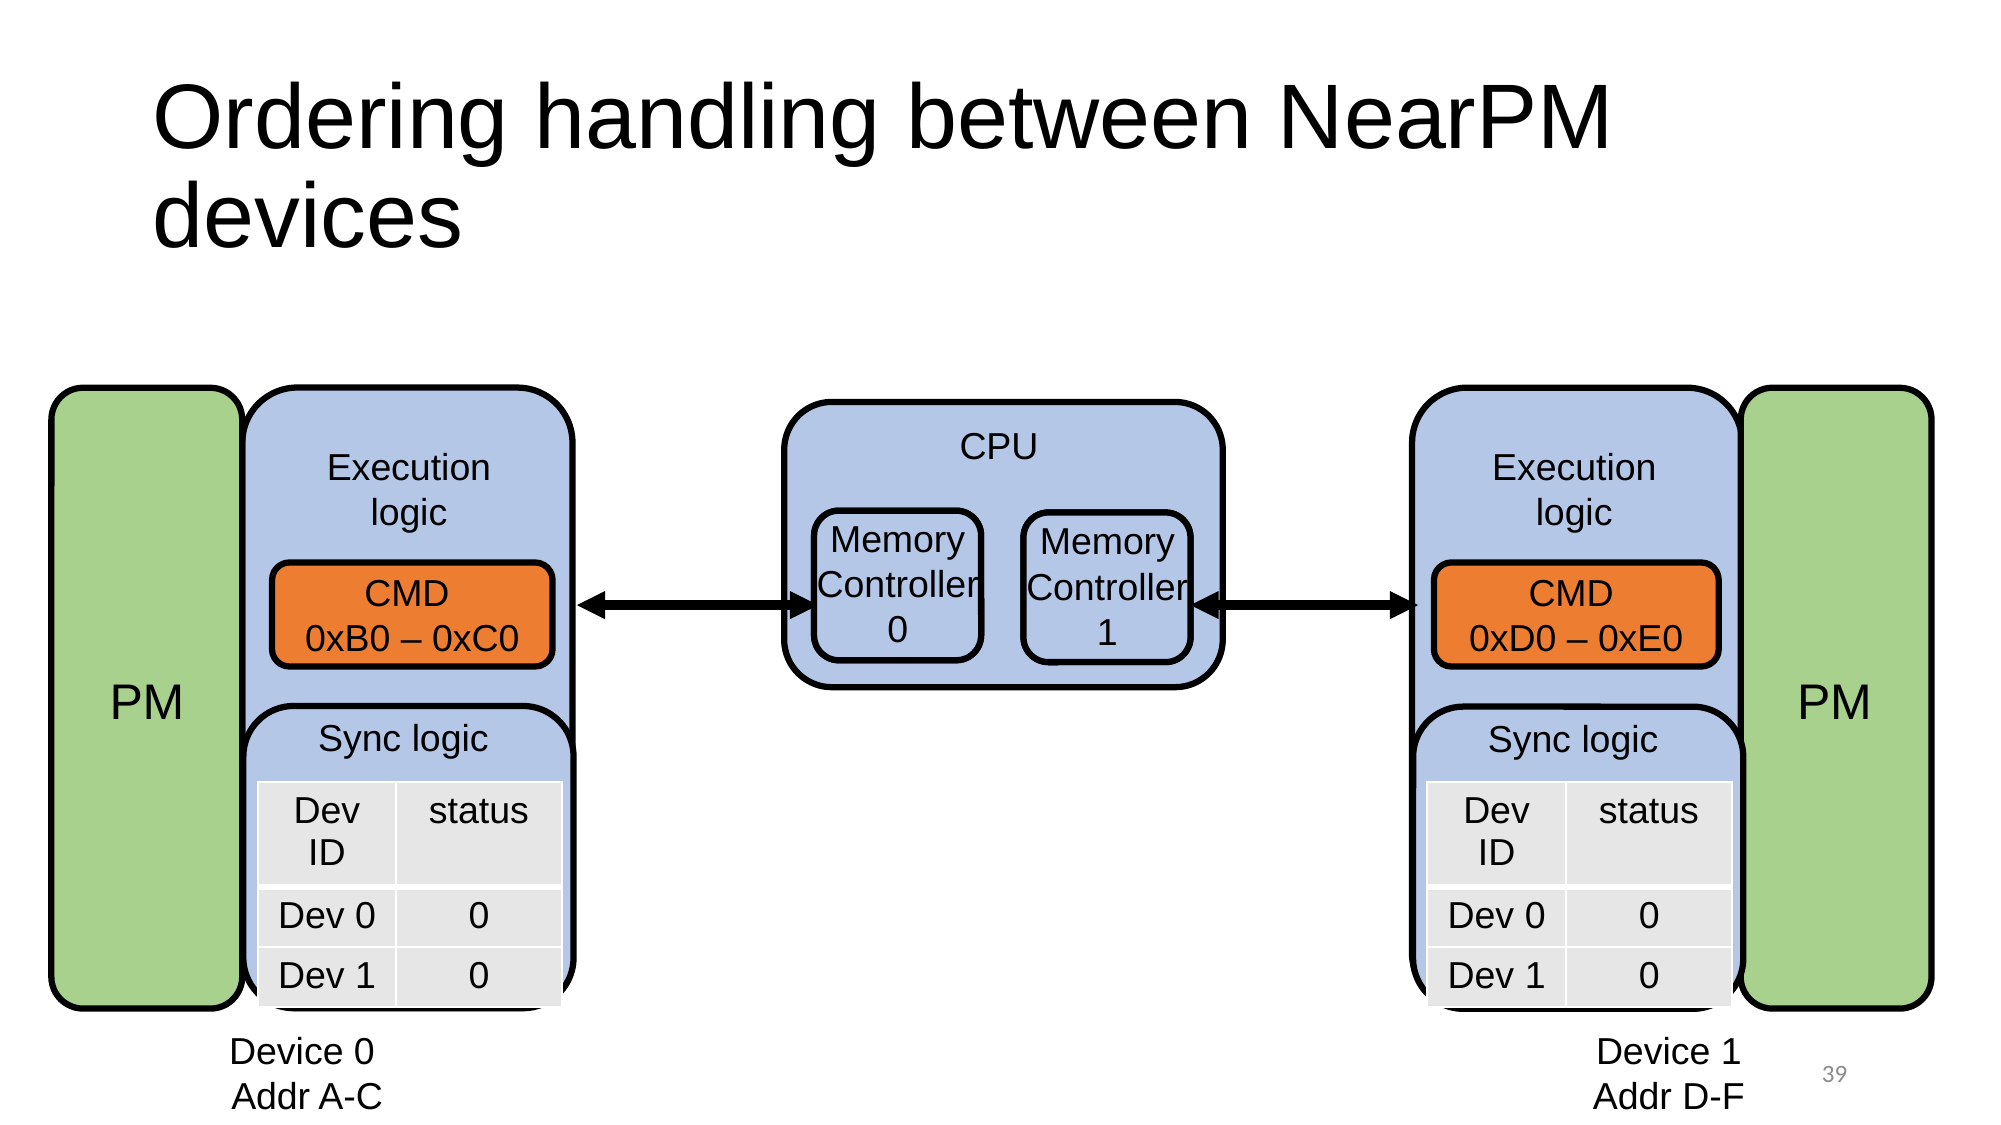

# Ordering handling between NearPM devices

CPU
Execution logic
Execution logic
MC0
Memory
Controller
0
MC1
Memory Controller
1

CMD
0xD0 – 0xE0
CMD
0xB0 – 0xC0

PM
PM

Sync logic

Sync logic
| Dev ID | status |
| --- | --- |
| Dev 0 | 0 |
| Dev 1 | 0 |
| Dev ID | status |
| --- | --- |
| Dev 0 | 0 |
| Dev 1 | 0 |

Device 0
Addr A-C
Device 1
Addr D-F
39